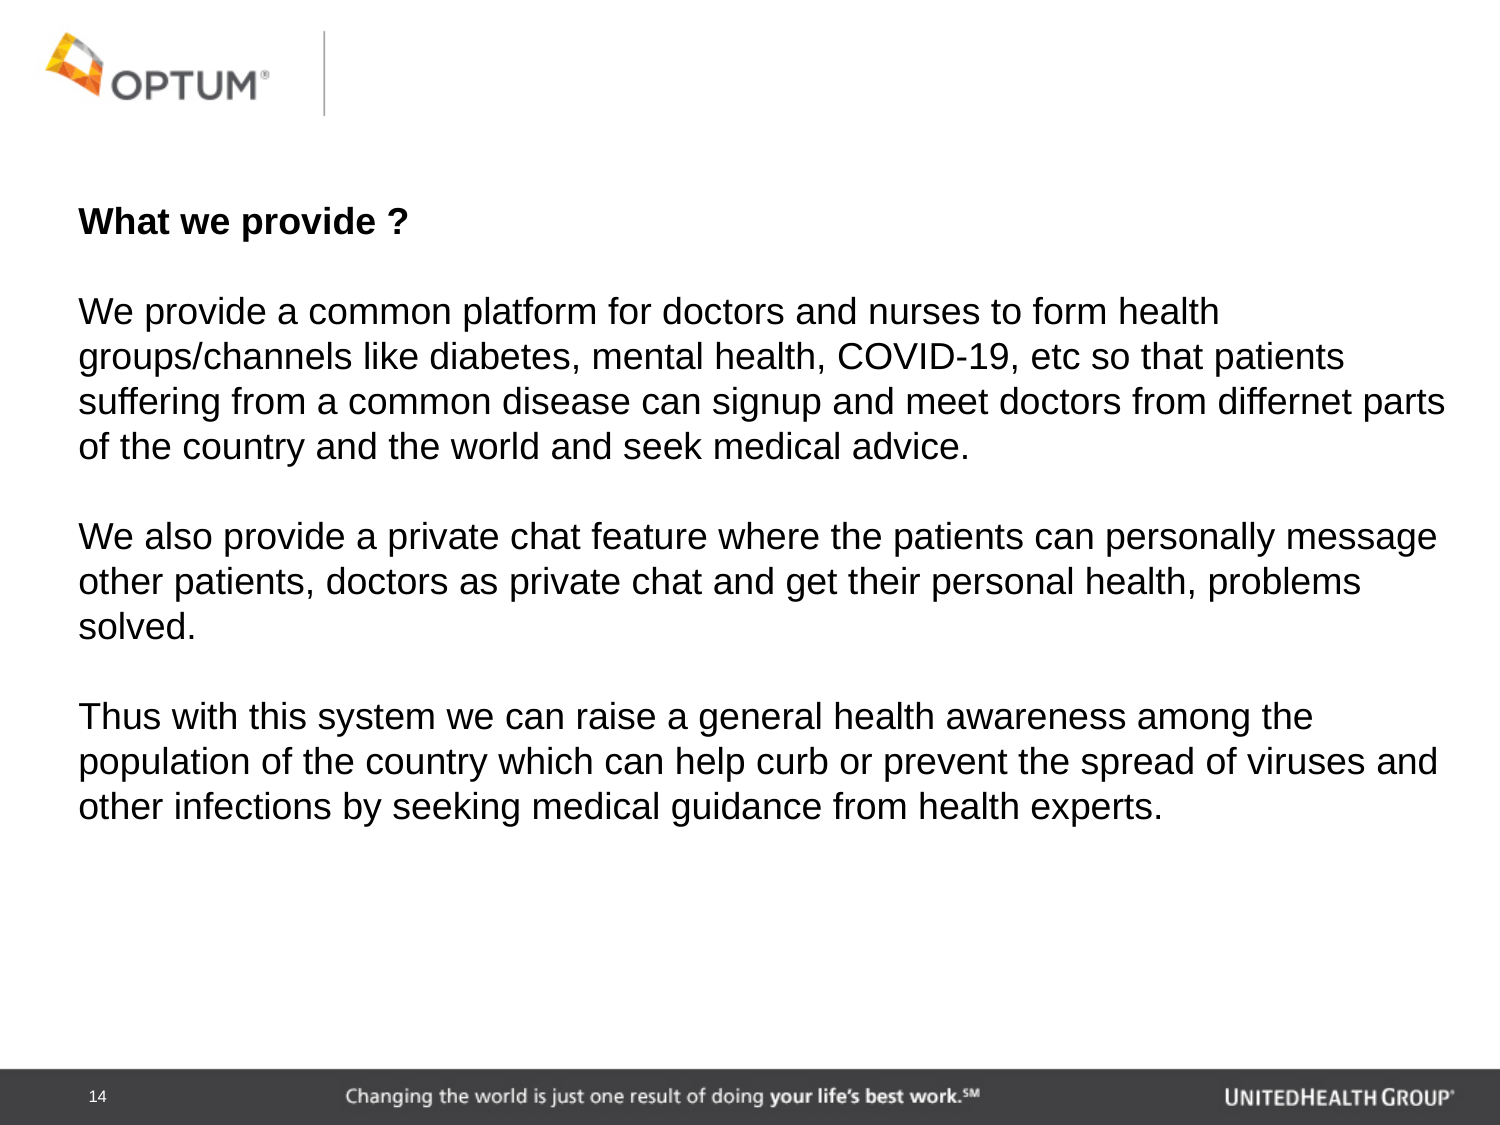

What we provide ?

We provide a common platform for doctors and nurses to form health groups/channels like diabetes, mental health, COVID-19, etc so that patients suffering from a common disease can signup and meet doctors from differnet parts of the country and the world and seek medical advice.

We also provide a private chat feature where the patients can personally message other patients, doctors as private chat and get their personal health, problems solved.

Thus with this system we can raise a general health awareness among the population of the country which can help curb or prevent the spread of viruses and other infections by seeking medical guidance from health experts.